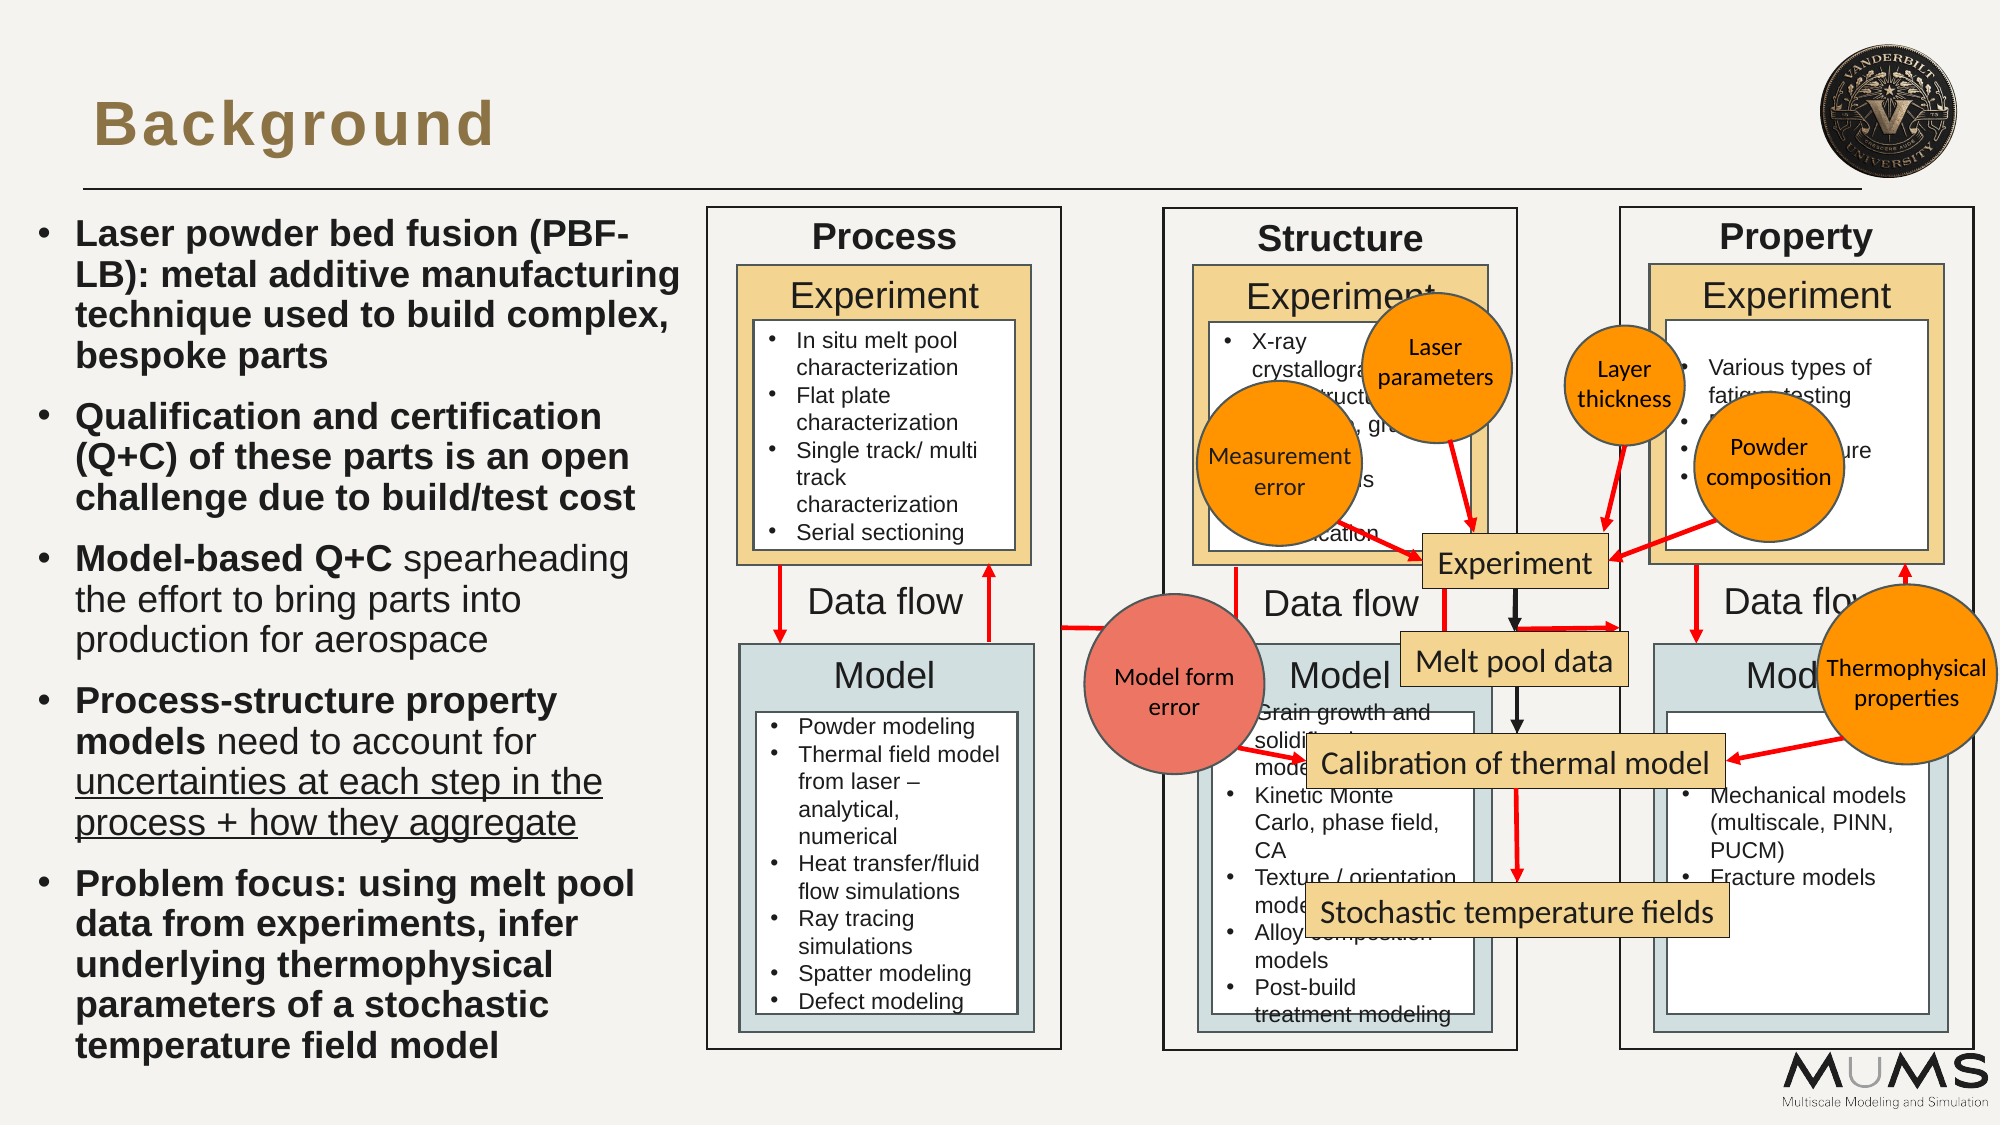

Background
Process
Property

Structure

Experiment

Experiment
Various types of fatigue testing
Runout
Cycles to failure
Fractography

X-ray crystallography on microstructures
Grain size, grain orientation distributions
Texture identification
Data flow
Data flow

Model

Model
Grain growth and solidification models
Kinetic Monte Carlo, phase field, CA
Texture / orientation models
Alloy composition models
Post-build treatment modeling
Mechanical models (multiscale, PINN, PUCM)
Fracture models

Laser powder bed fusion (PBF-LB): metal additive manufacturing technique used to build complex, bespoke parts
Qualification and certification (Q+C) of these parts is an open challenge due to build/test cost
Model-based Q+C spearheading the effort to bring parts into production for aerospace
Process-structure property models need to account for uncertainties at each step in the process + how they aggregate
Problem focus: using melt pool data from experiments, infer underlying thermophysical parameters of a stochastic temperature field model

Experiment

Laser
parameters

Layer
thickness

Measurement
error

Powder
composition
Experiment

Thermophysical
properties

Model form
error
Melt pool data
Calibration of thermal model
Stochastic temperature fields
In situ melt pool characterization
Flat plate characterization
Single track/ multi track characterization
Serial sectioning
Data flow

Model
Powder modeling
Thermal field model from laser – analytical, numerical
Heat transfer/fluid flow simulations
Ray tracing simulations
Spatter modeling
Defect modeling